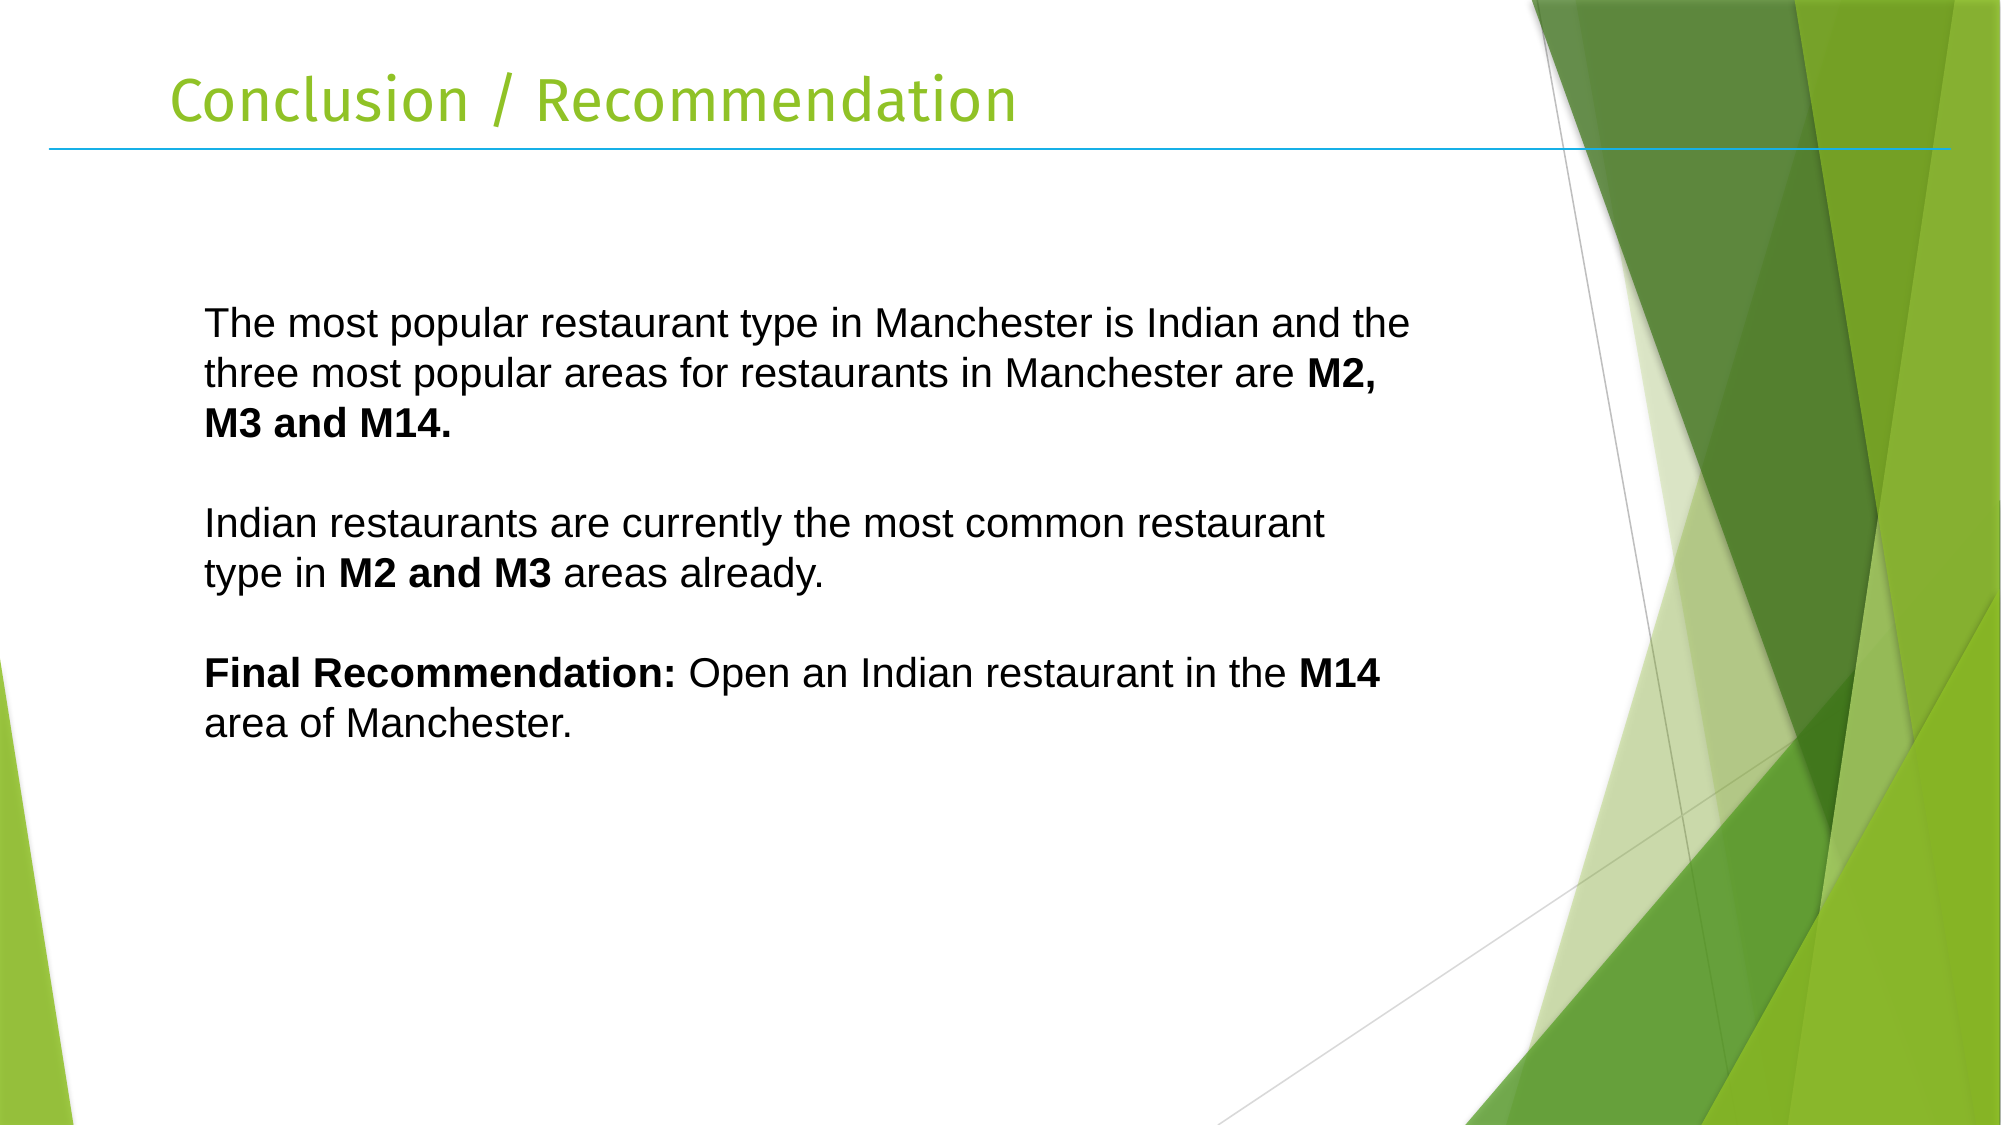

Conclusion / Recommendation

The most popular restaurant type in Manchester is Indian and the three most popular areas for restaurants in Manchester are M2, M3 and M14.

Indian restaurants are currently the most common restaurant type in M2 and M3 areas already.

Final Recommendation: Open an Indian restaurant in the M14 area of Manchester.